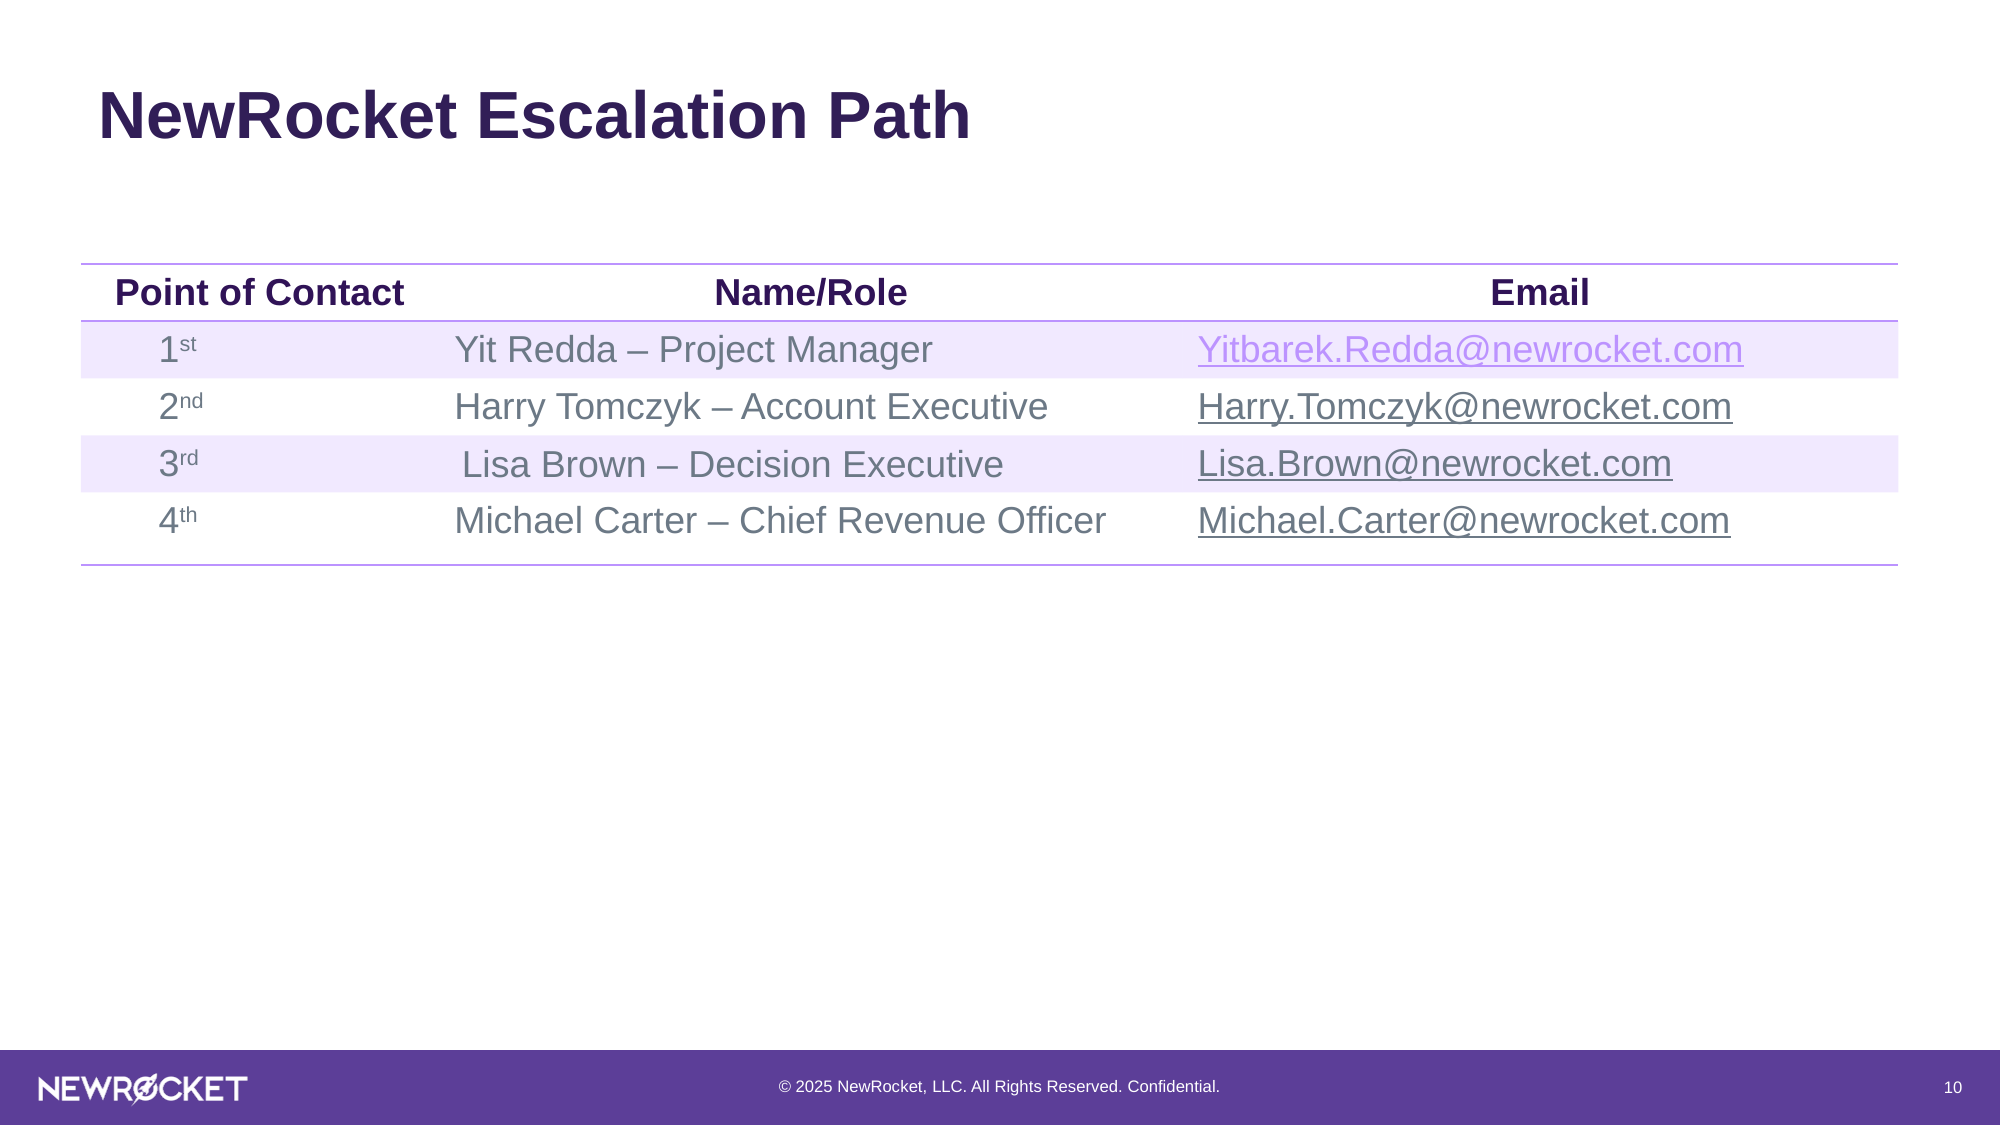

# NewRocket Escalation Path
| Point of Contact | Name/Role | Email |
| --- | --- | --- |
| 1st | Yit Redda – Project Manager | Yitbarek.Redda@newrocket.com |
| 2nd | Harry Tomczyk – Account Executive | Harry.Tomczyk@newrocket.com |
| 3rd | Lisa Brown – Decision Executive | Lisa.Brown@newrocket.com |
| 4th | Michael Carter – Chief Revenue Officer | Michael.Carter@newrocket.com |